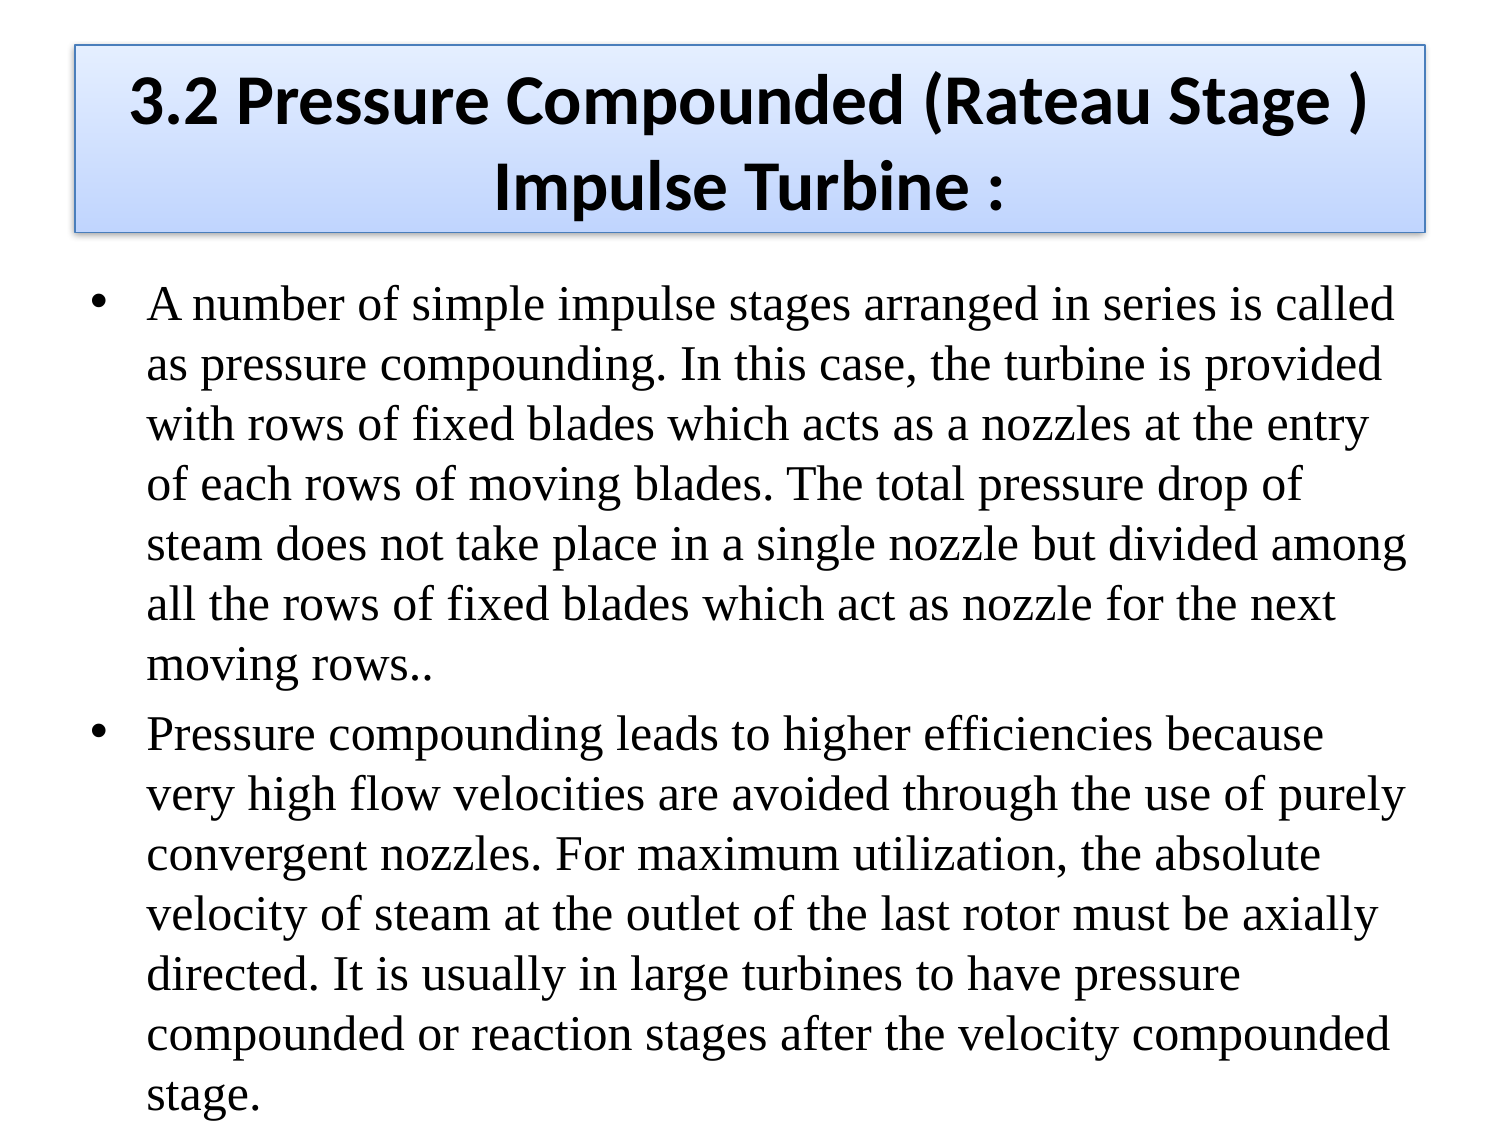

# 3.2 Pressure Compounded (Rateau Stage ) Impulse Turbine :
A number of simple impulse stages arranged in series is called as pressure compounding. In this case, the turbine is provided with rows of fixed blades which acts as a nozzles at the entry of each rows of moving blades. The total pressure drop of steam does not take place in a single nozzle but divided among all the rows of fixed blades which act as nozzle for the next moving rows..
Pressure compounding leads to higher efficiencies because very high flow velocities are avoided through the use of purely convergent nozzles. For maximum utilization, the absolute velocity of steam at the outlet of the last rotor must be axially directed. It is usually in large turbines to have pressure compounded or reaction stages after the velocity compounded stage.